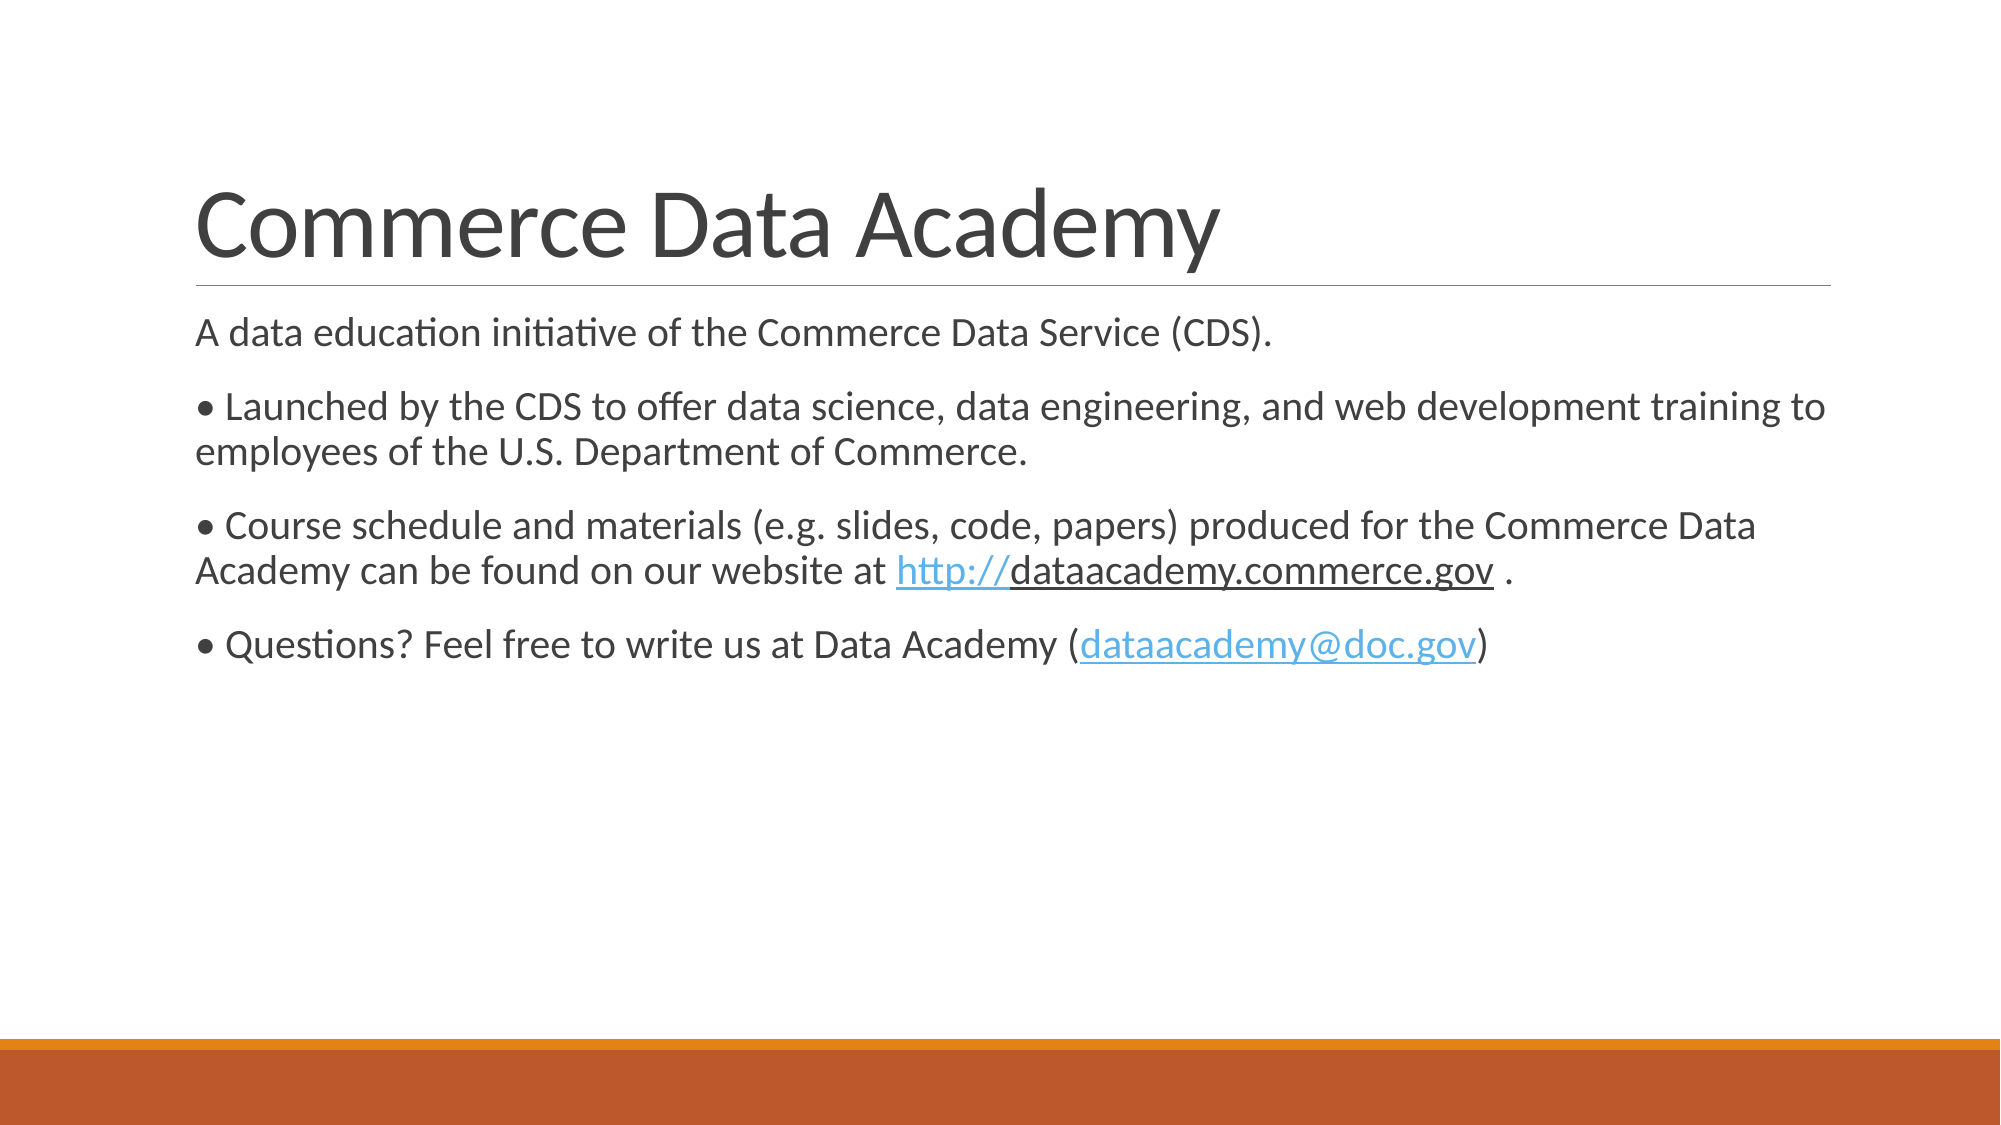

# Commerce Data Academy
A data education initiative of the Commerce Data Service (CDS).
• Launched by the CDS to offer data science, data engineering, and web development training to employees of the U.S. Department of Commerce.
• Course schedule and materials (e.g. slides, code, papers) produced for the Commerce Data Academy can be found on our website at http://dataacademy.commerce.gov .
• Questions? Feel free to write us at Data Academy (dataacademy@doc.gov)